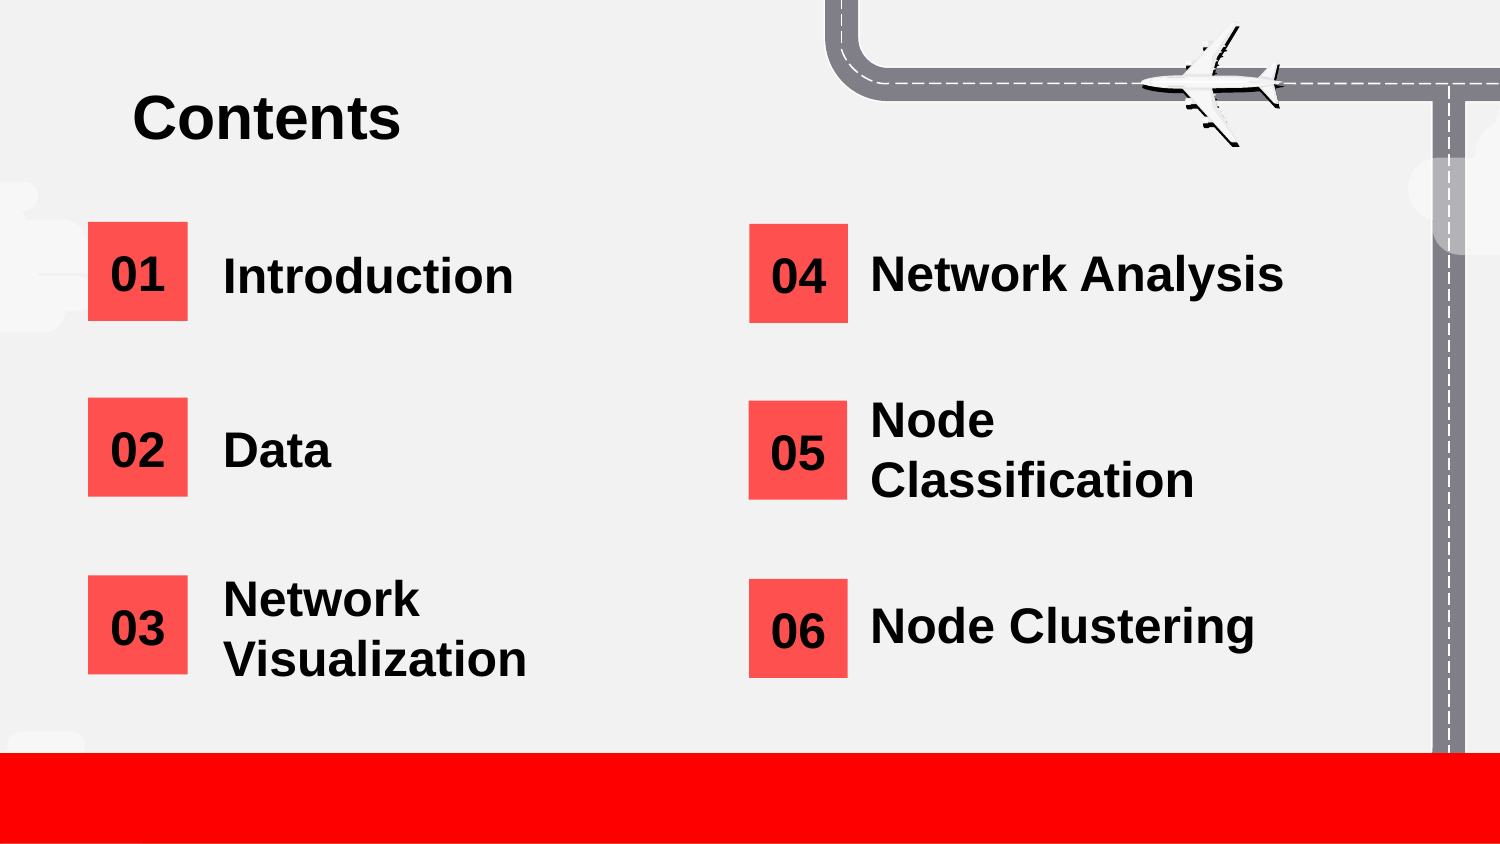

Contents
01
04
Network Analysis
# Introduction
02
05
Data
Node Classification

03
06
Network Visualization
Node Clustering